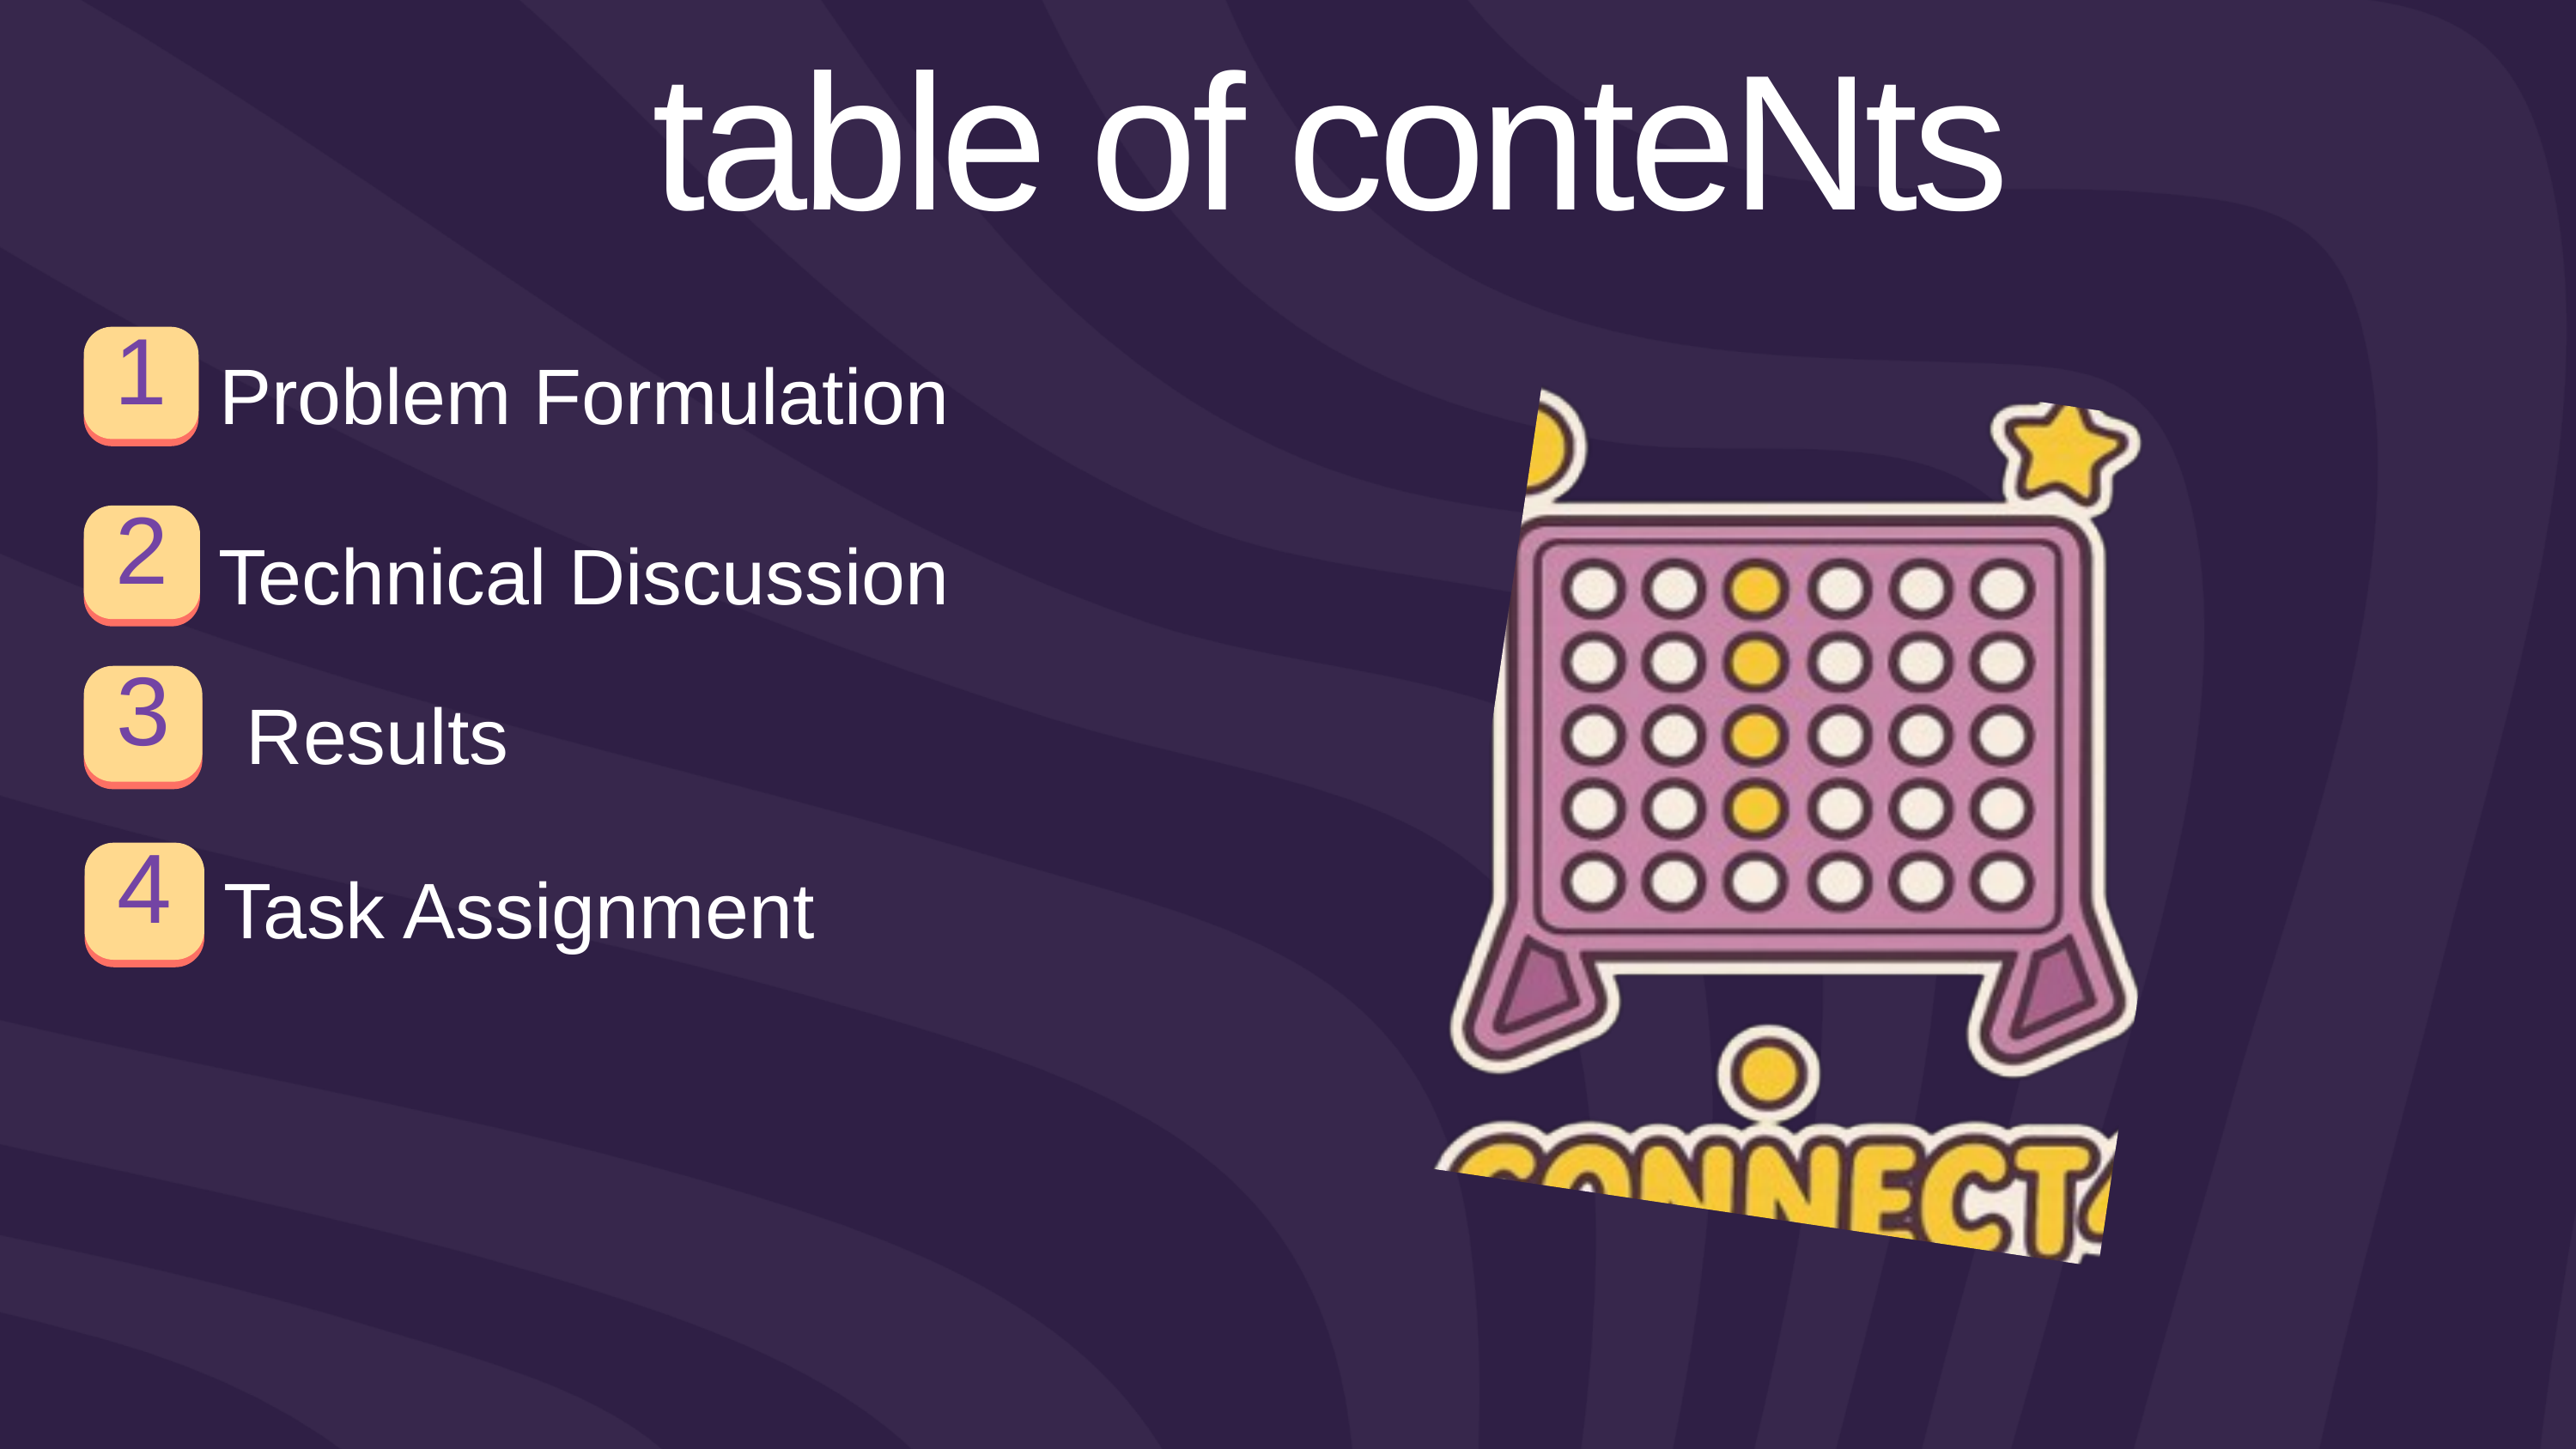

table of conteNts

1
Problem Formulation

2
Technical Discussion

3
Results

4
Task Assignment